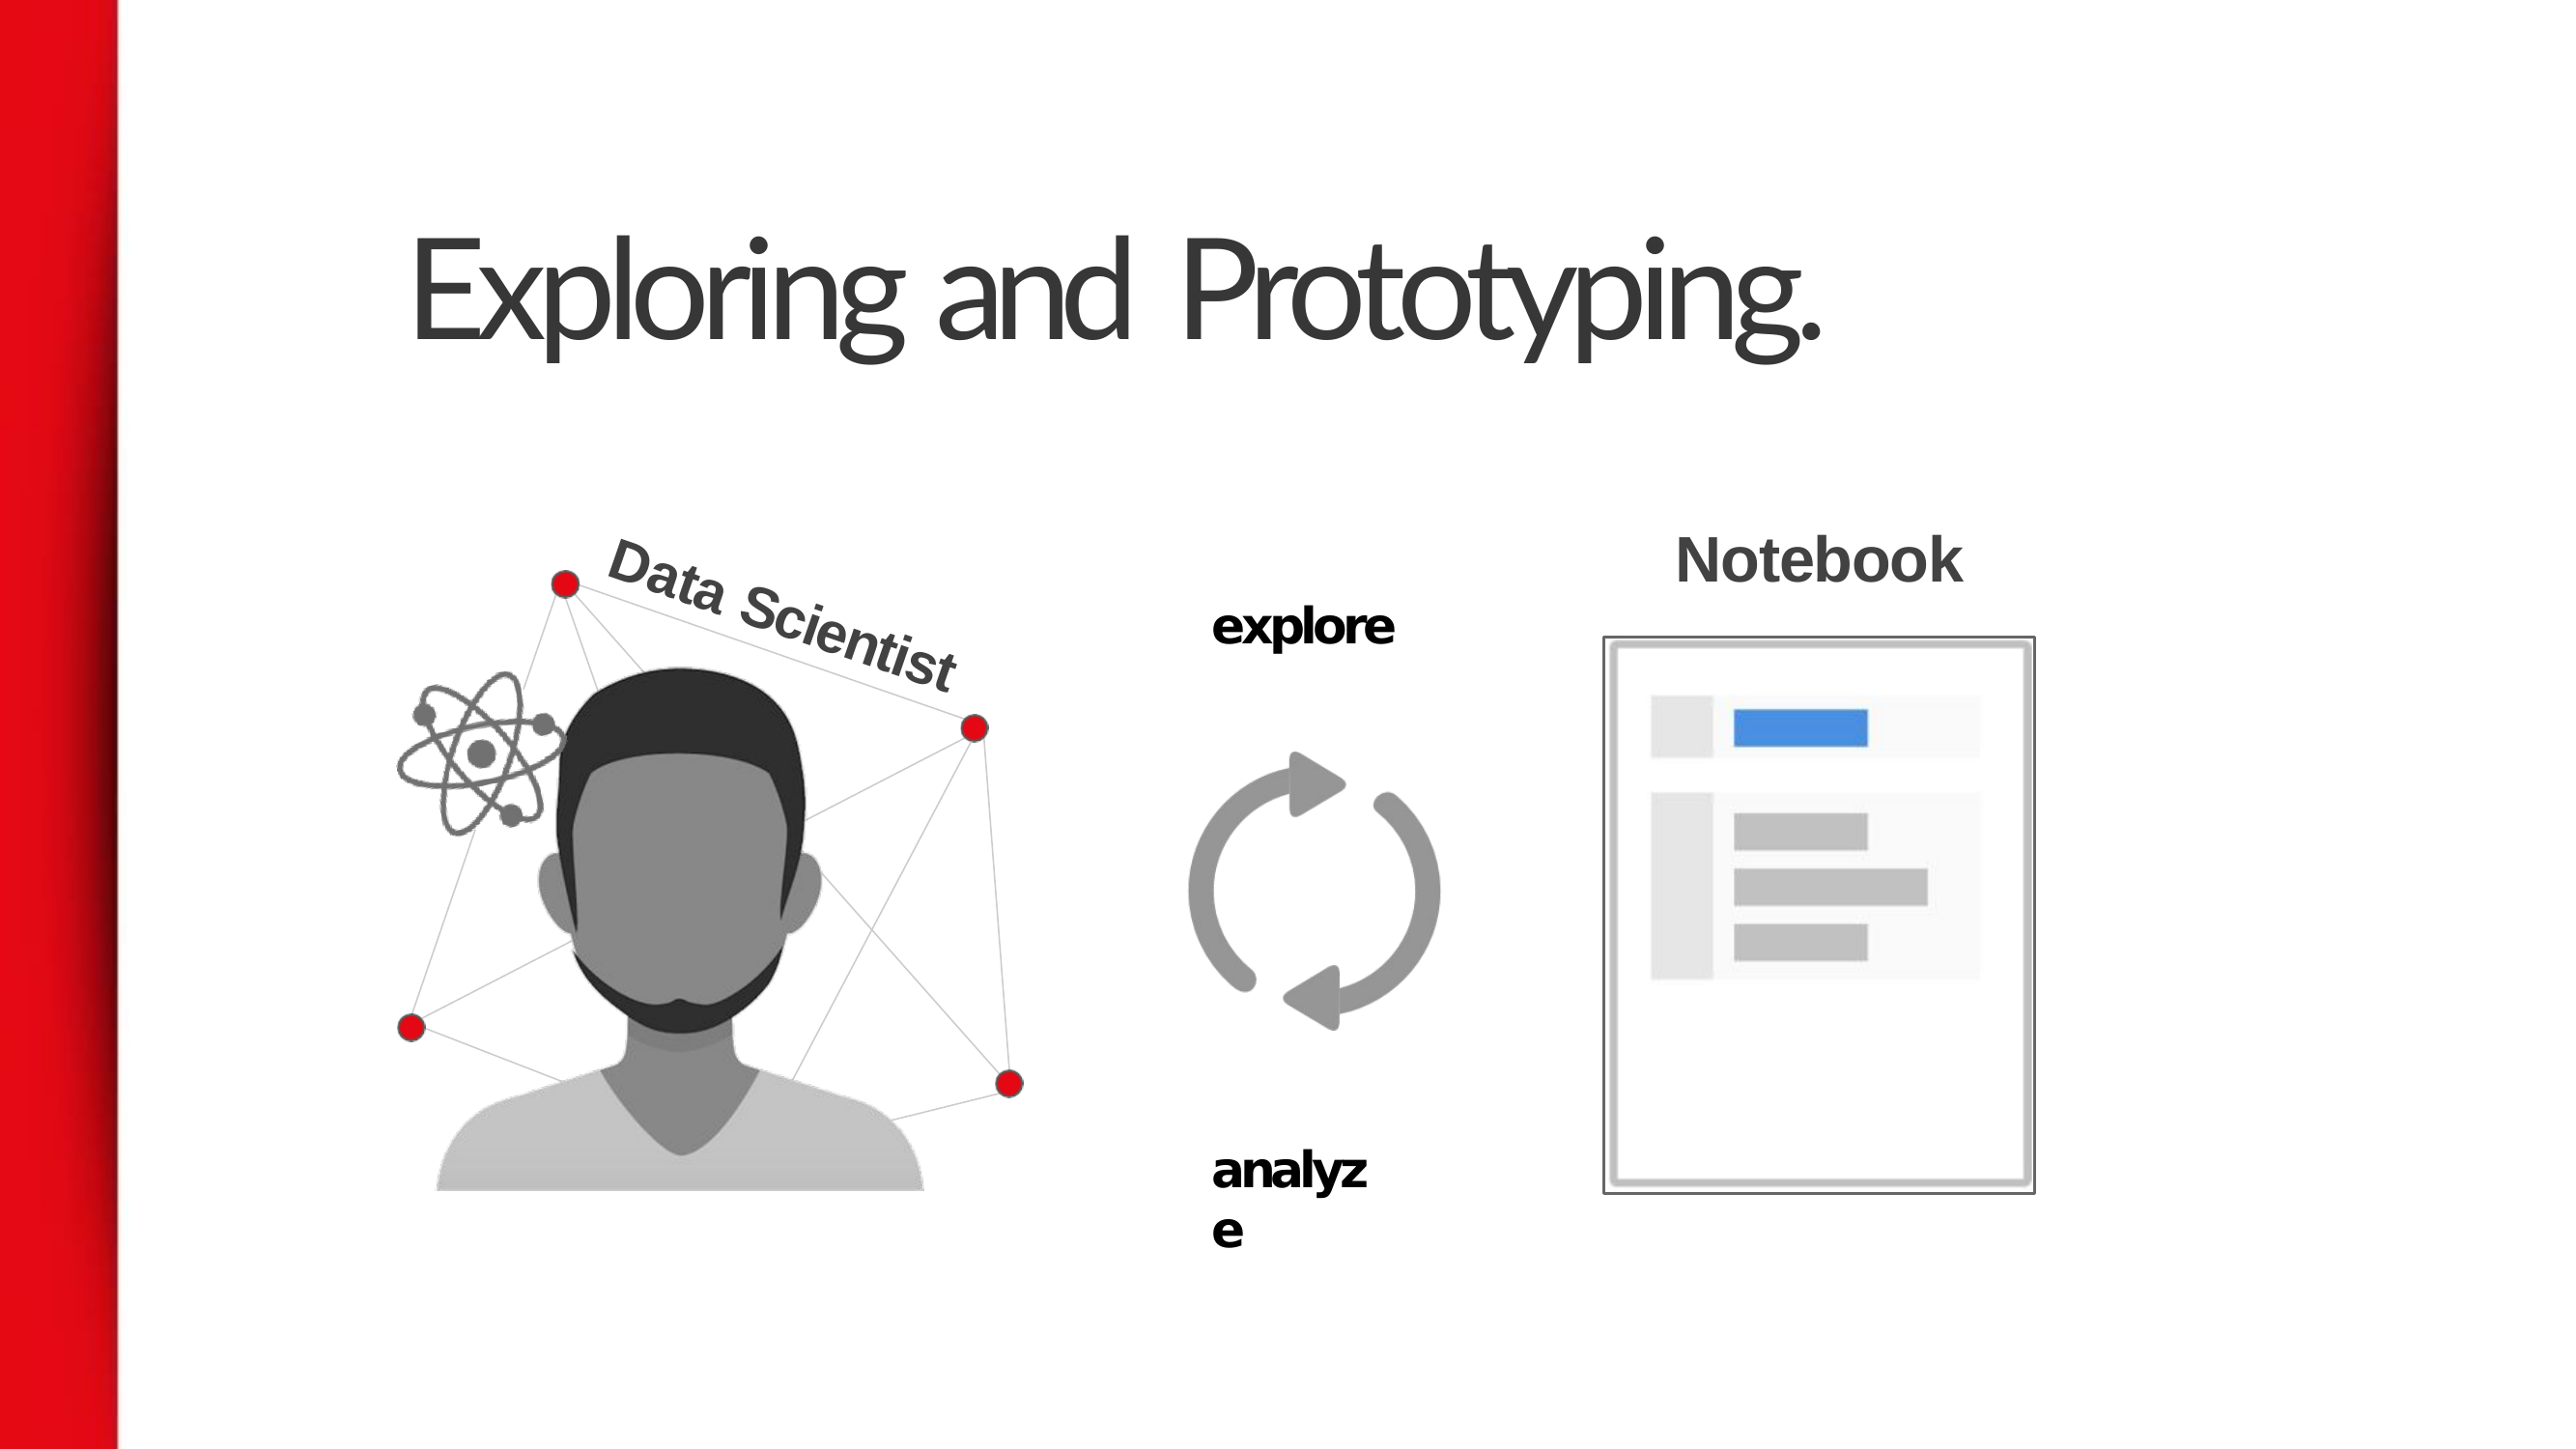

# Exploring and Prototyping.
Notebook
explore

Data Scientist

analyze